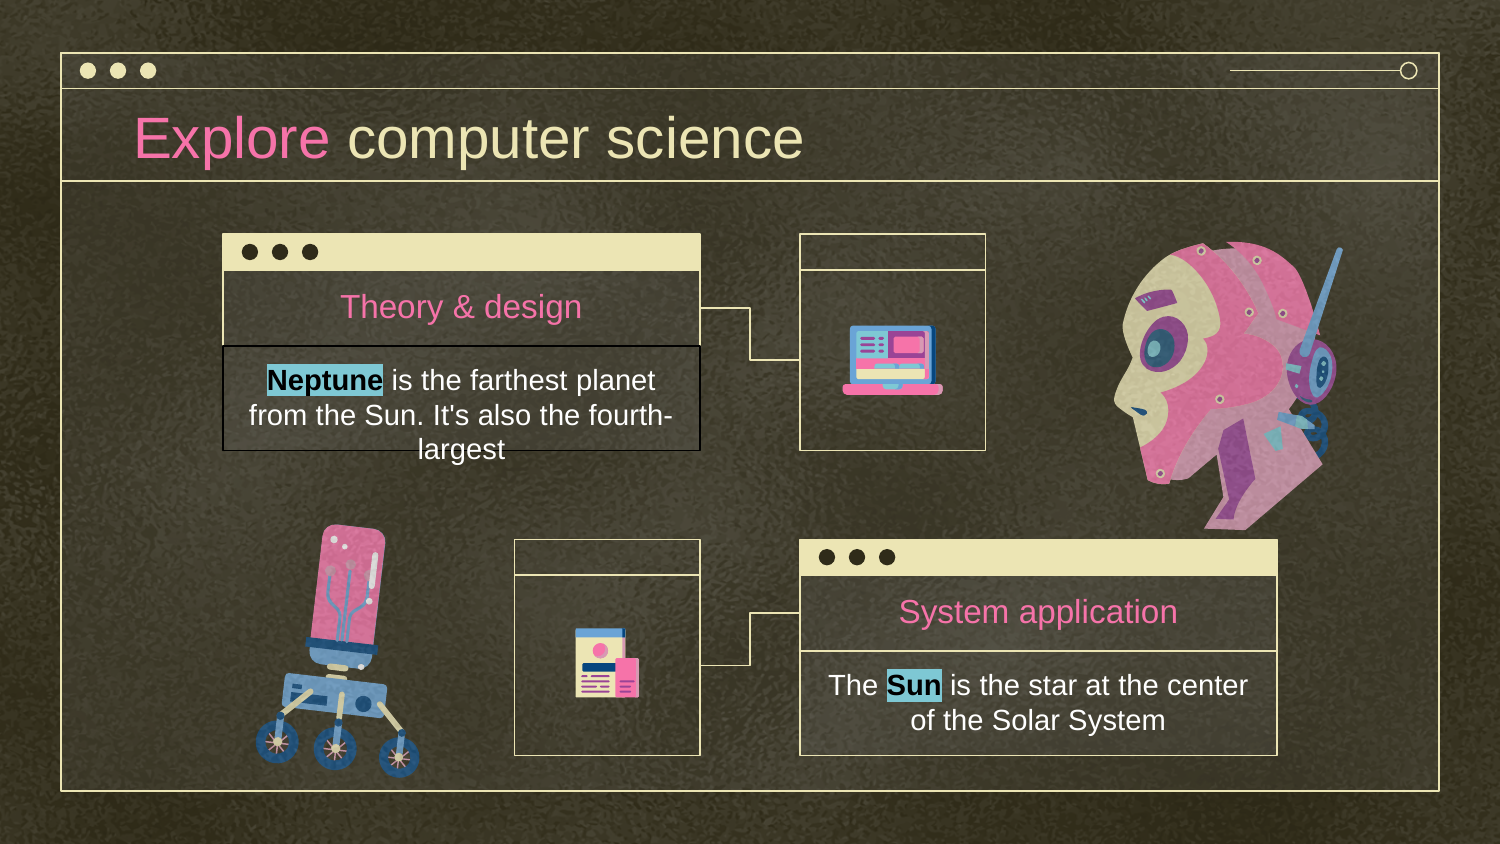

# Explore computer science

Theory & design

Neptune is the farthest planet from the Sun. It's also the fourth-largest

System application

The Sun is the star at the center of the Solar System